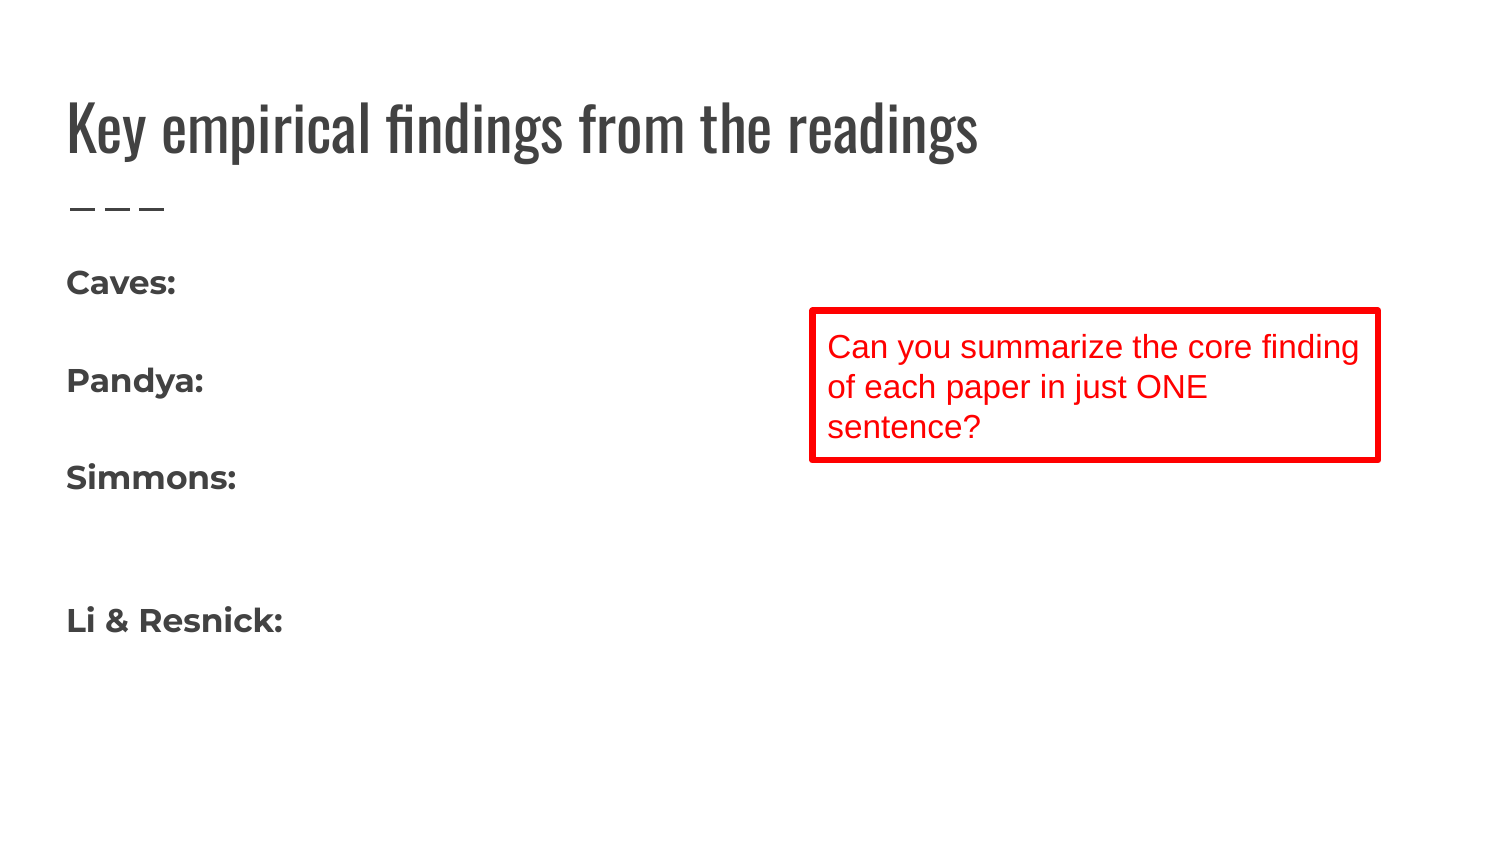

# Key empirical findings from the readings
Caves: Transaction costs explain the rise of MNCs

Pandya: Wage effects explain domestic cleavages over FDI

Simmons: Regulation of foreign investment is less-institutionalized than regulation of trade, putting poorer countries at more of a disadvantage.

Li & Resnick: Democracy helps inward FDI because of stronger property rights, but hurts inward FDI because it allows domestic firms to lobby for protection against MNCs.
Can you summarize the core finding of each paper in just ONE sentence?